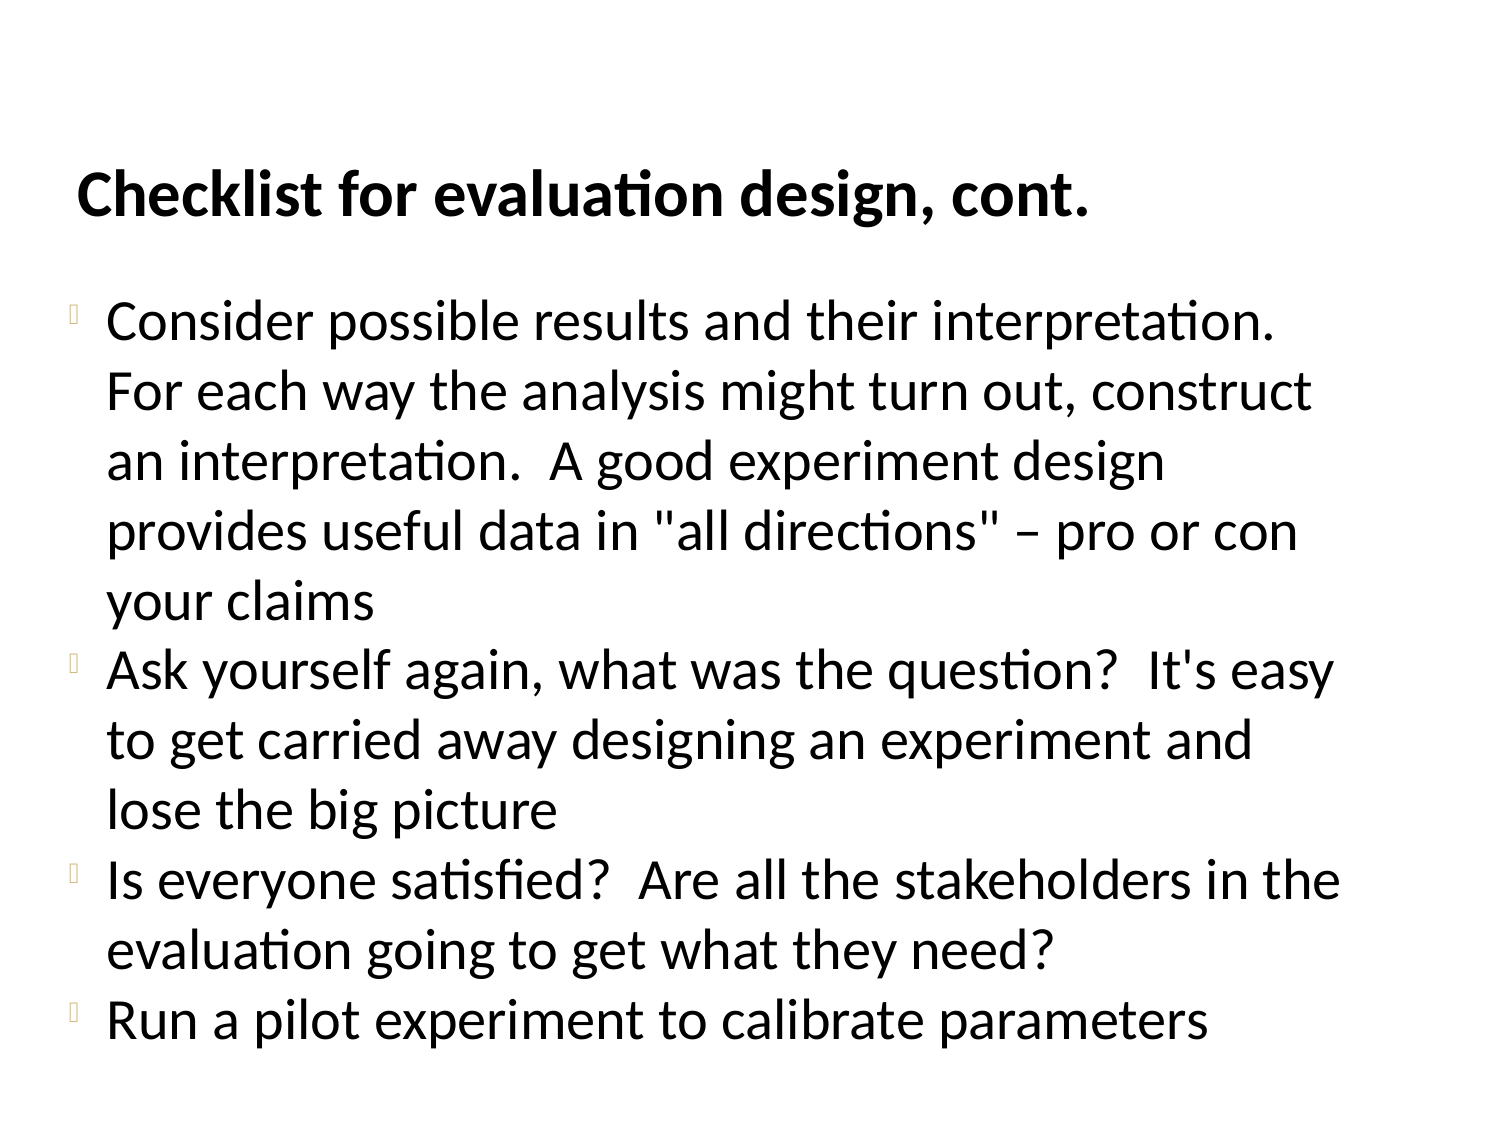

Checklist for evaluation design, cont.
Consider possible results and their interpretation.  For each way the analysis might turn out, construct an interpretation.  A good experiment design provides useful data in "all directions" – pro or con your claims
Ask yourself again, what was the question?  It's easy to get carried away designing an experiment and lose the big picture
Is everyone satisfied?  Are all the stakeholders in the evaluation going to get what they need?
Run a pilot experiment to calibrate parameters